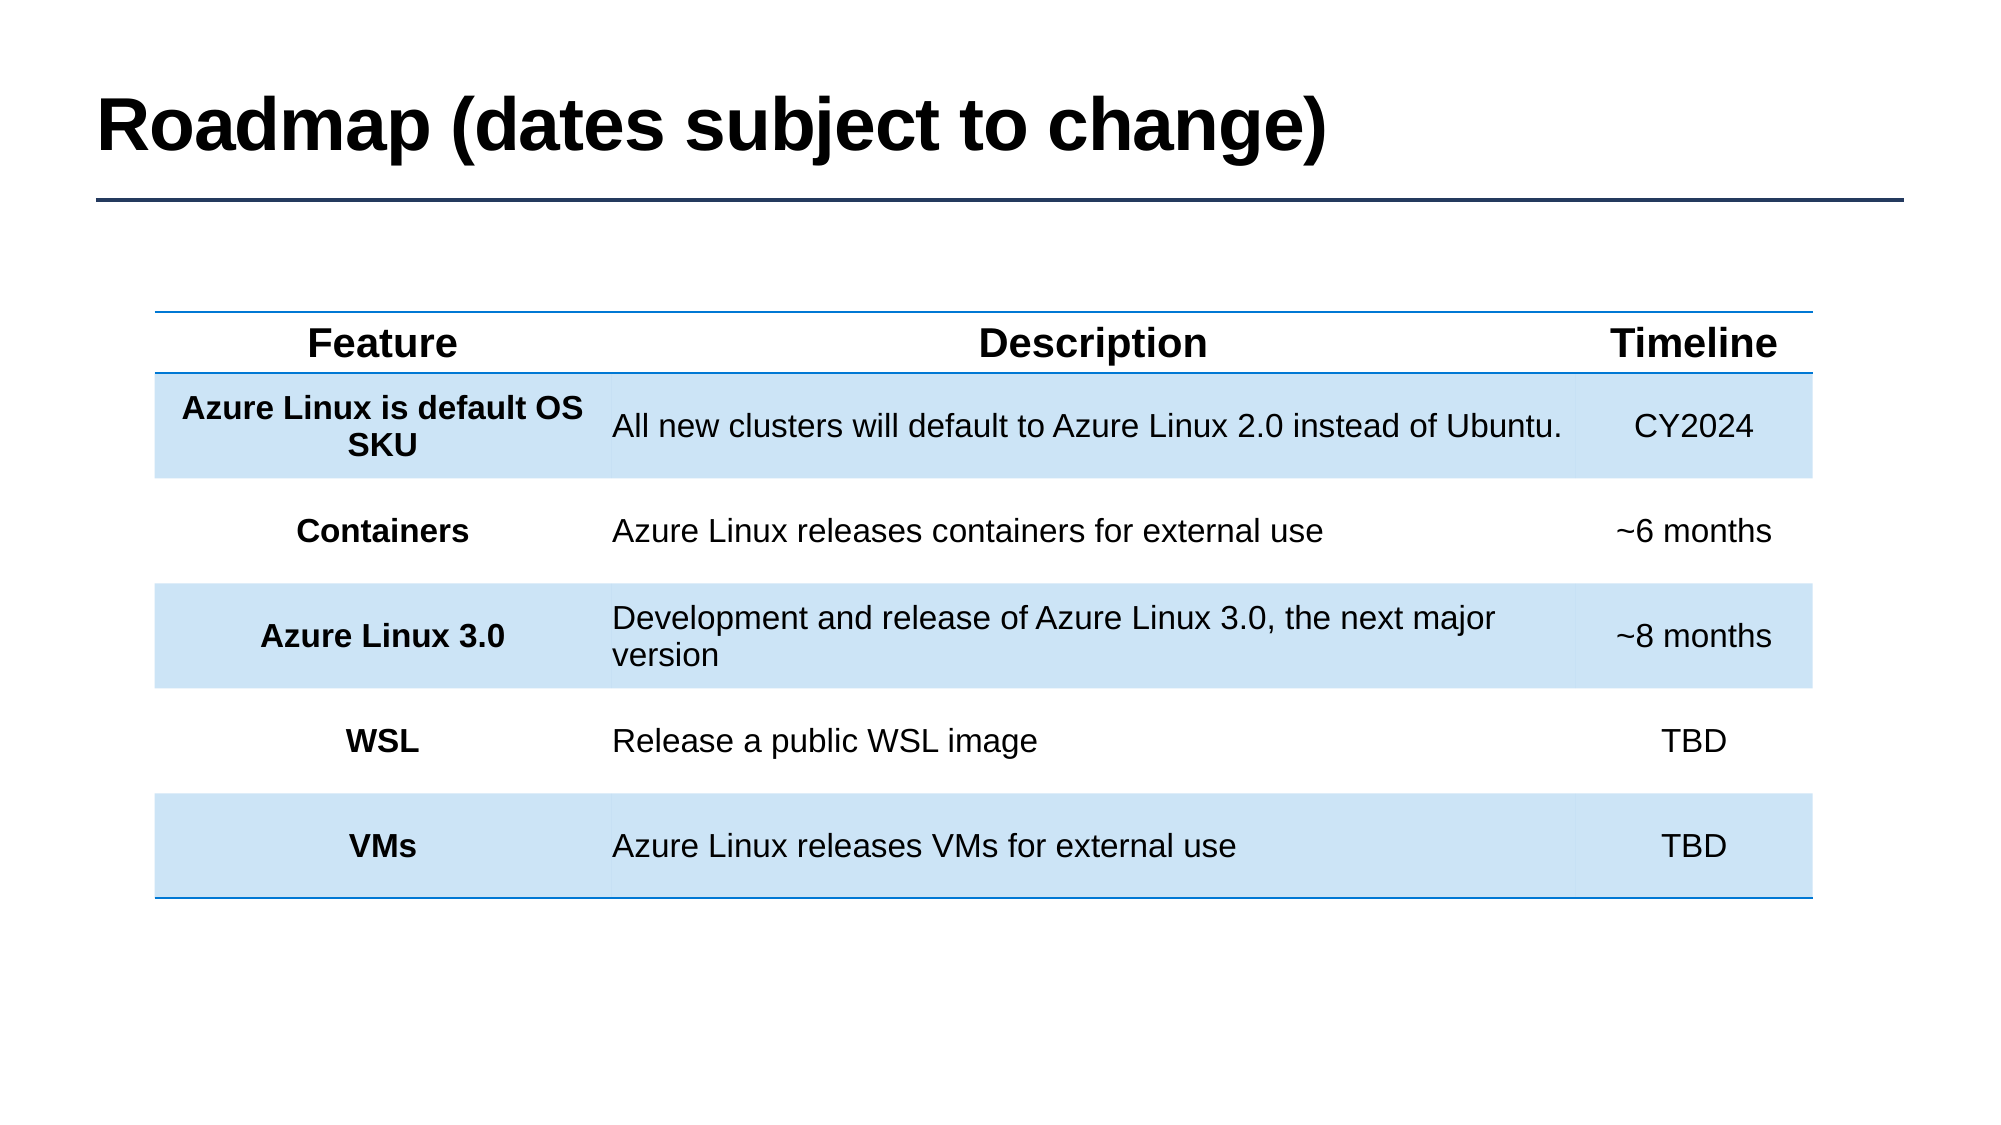

# Roadmap (dates subject to change)
| Feature | Description | Timeline |
| --- | --- | --- |
| Azure Linux is default OS SKU | All new clusters will default to Azure Linux 2.0 instead of Ubuntu. | CY2024 |
| Containers | Azure Linux releases containers for external use | ~6 months |
| Azure Linux 3.0 | Development and release of Azure Linux 3.0, the next major version | ~8 months |
| WSL | Release a public WSL image | TBD |
| VMs | Azure Linux releases VMs for external use | TBD |